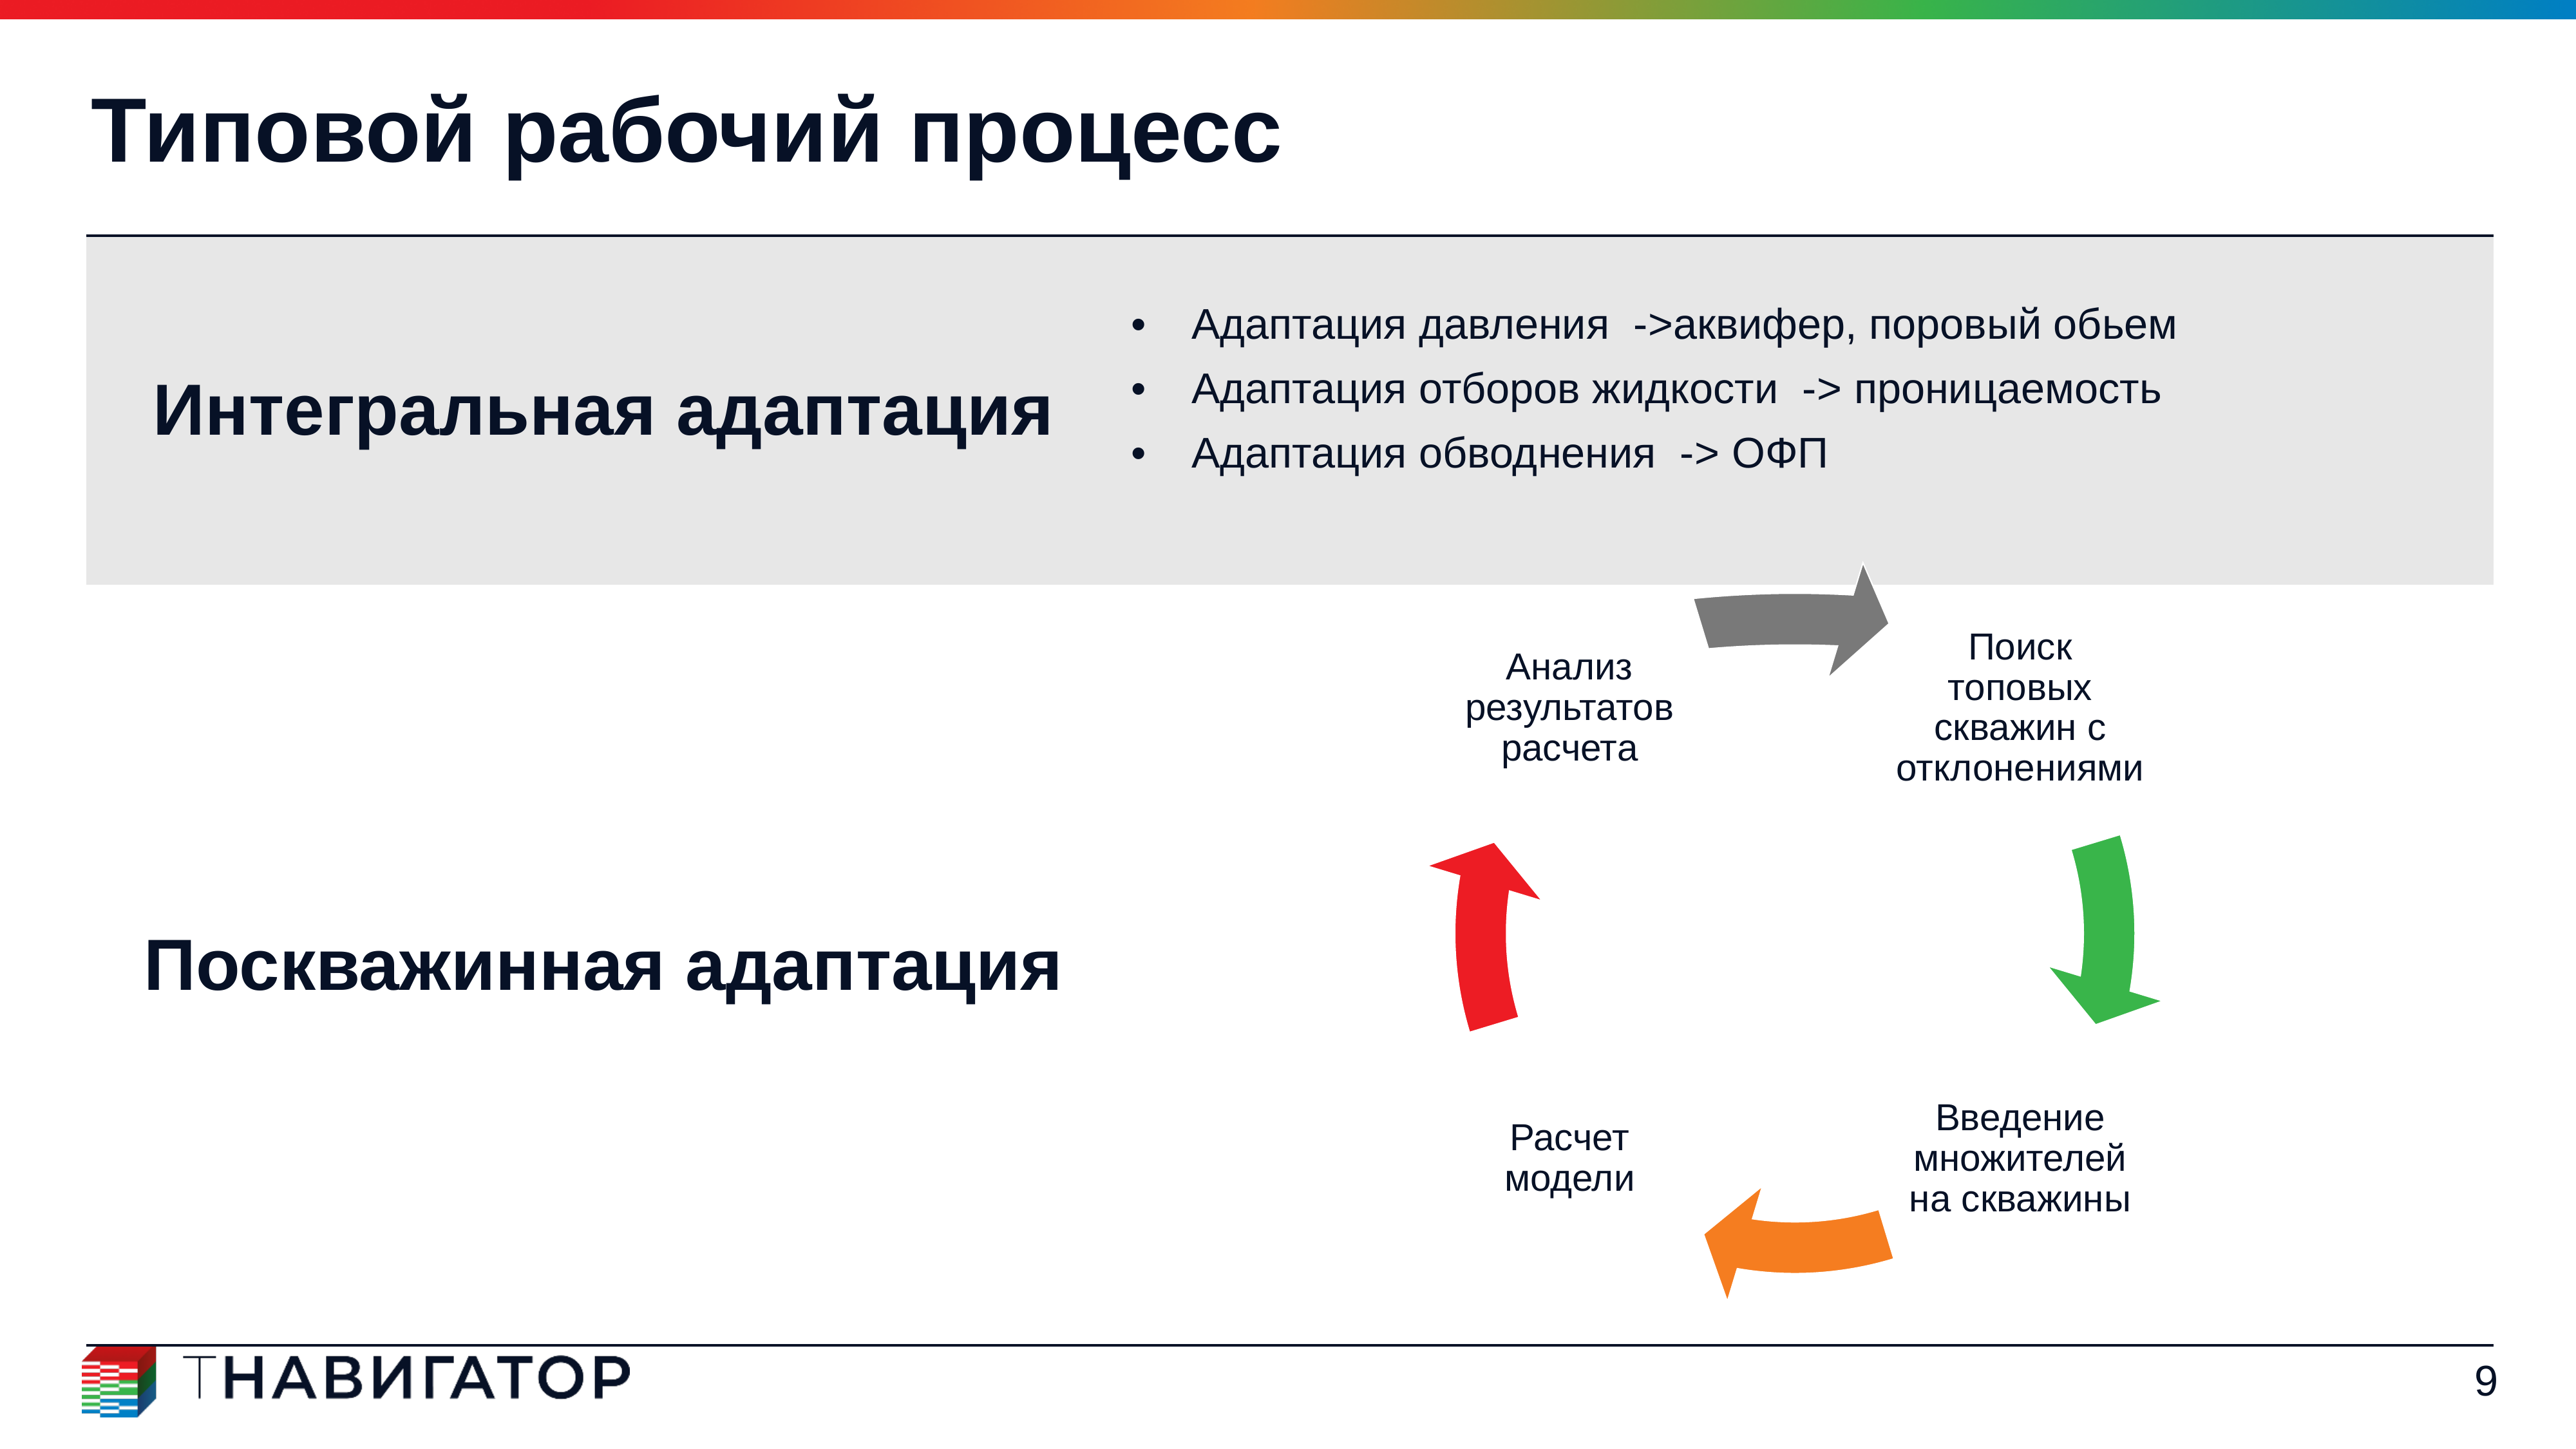

# Типовой рабочий процесс
| Интегральная адаптация | Адаптация давления ->аквифер, поровый обьем Адаптация отборов жидкости -> проницаемость Адаптация обводнения -> ОФП |
| --- | --- |
| Поскважинная адаптация |  |
Поиск топовых скважин с отклонениями
Введение множителей на скважины
Расчет модели
Анализ результатов расчета
9